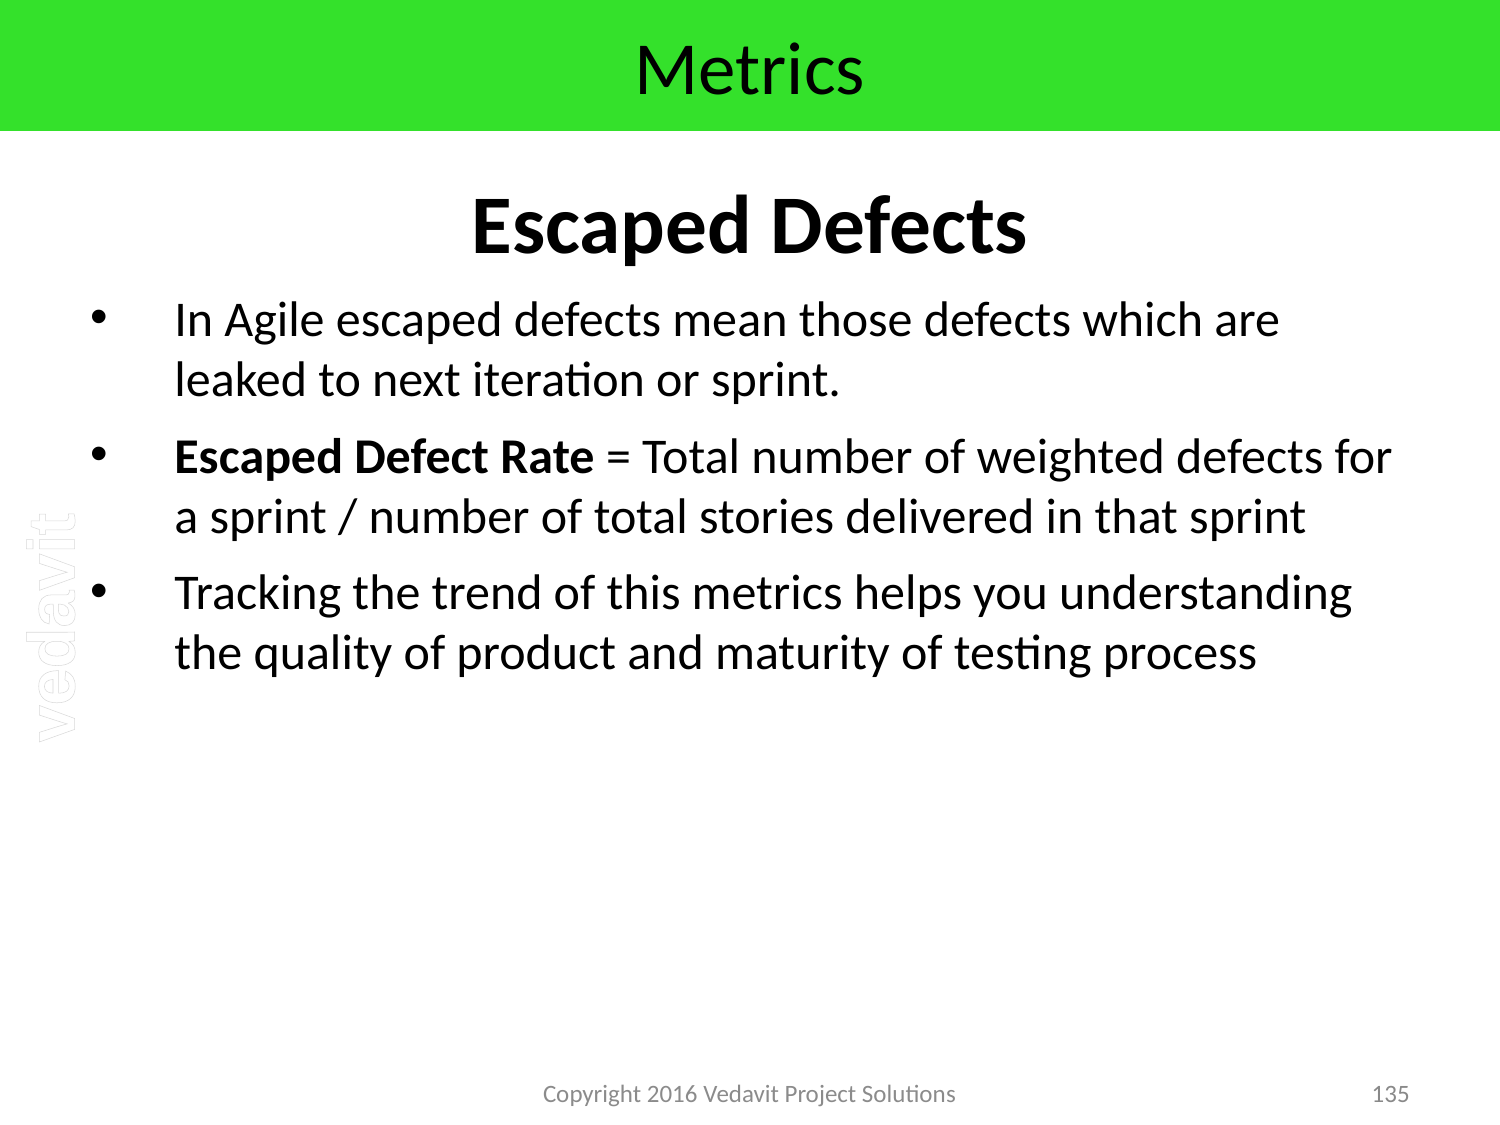

# Metrics

Escaped Defects
In Agile escaped defects mean those defects which are leaked to next iteration or sprint.
Escaped Defect Rate = Total number of weighted defects for a sprint / number of total stories delivered in that sprint
Tracking the trend of this metrics helps you understanding the quality of product and maturity of testing process
Copyright 2016 Vedavit Project Solutions
135